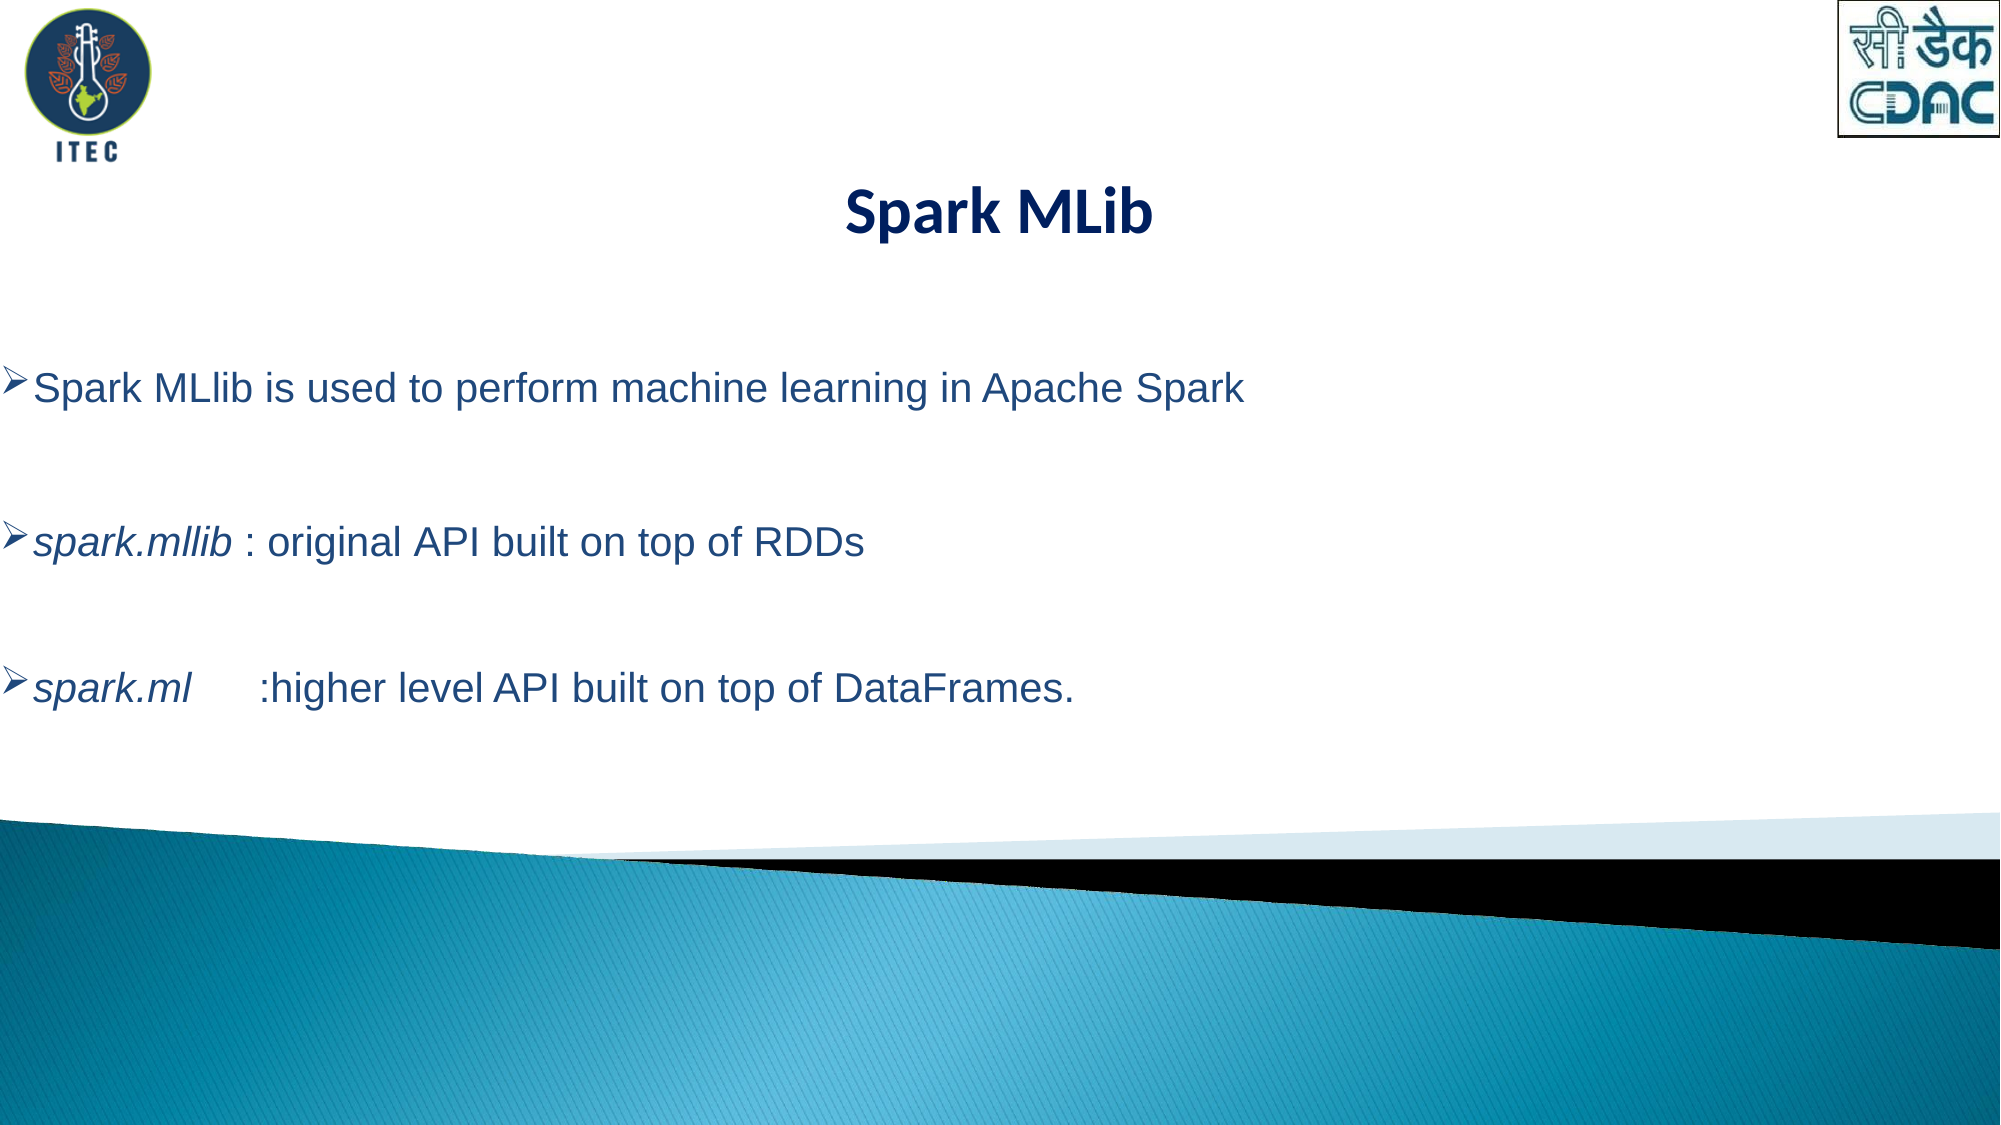

# Spark MLib
Spark MLlib is used to perform machine learning in Apache Spark

spark.mllib : original API built on top of RDDs
spark.ml
:higher level API built on top of DataFrames.